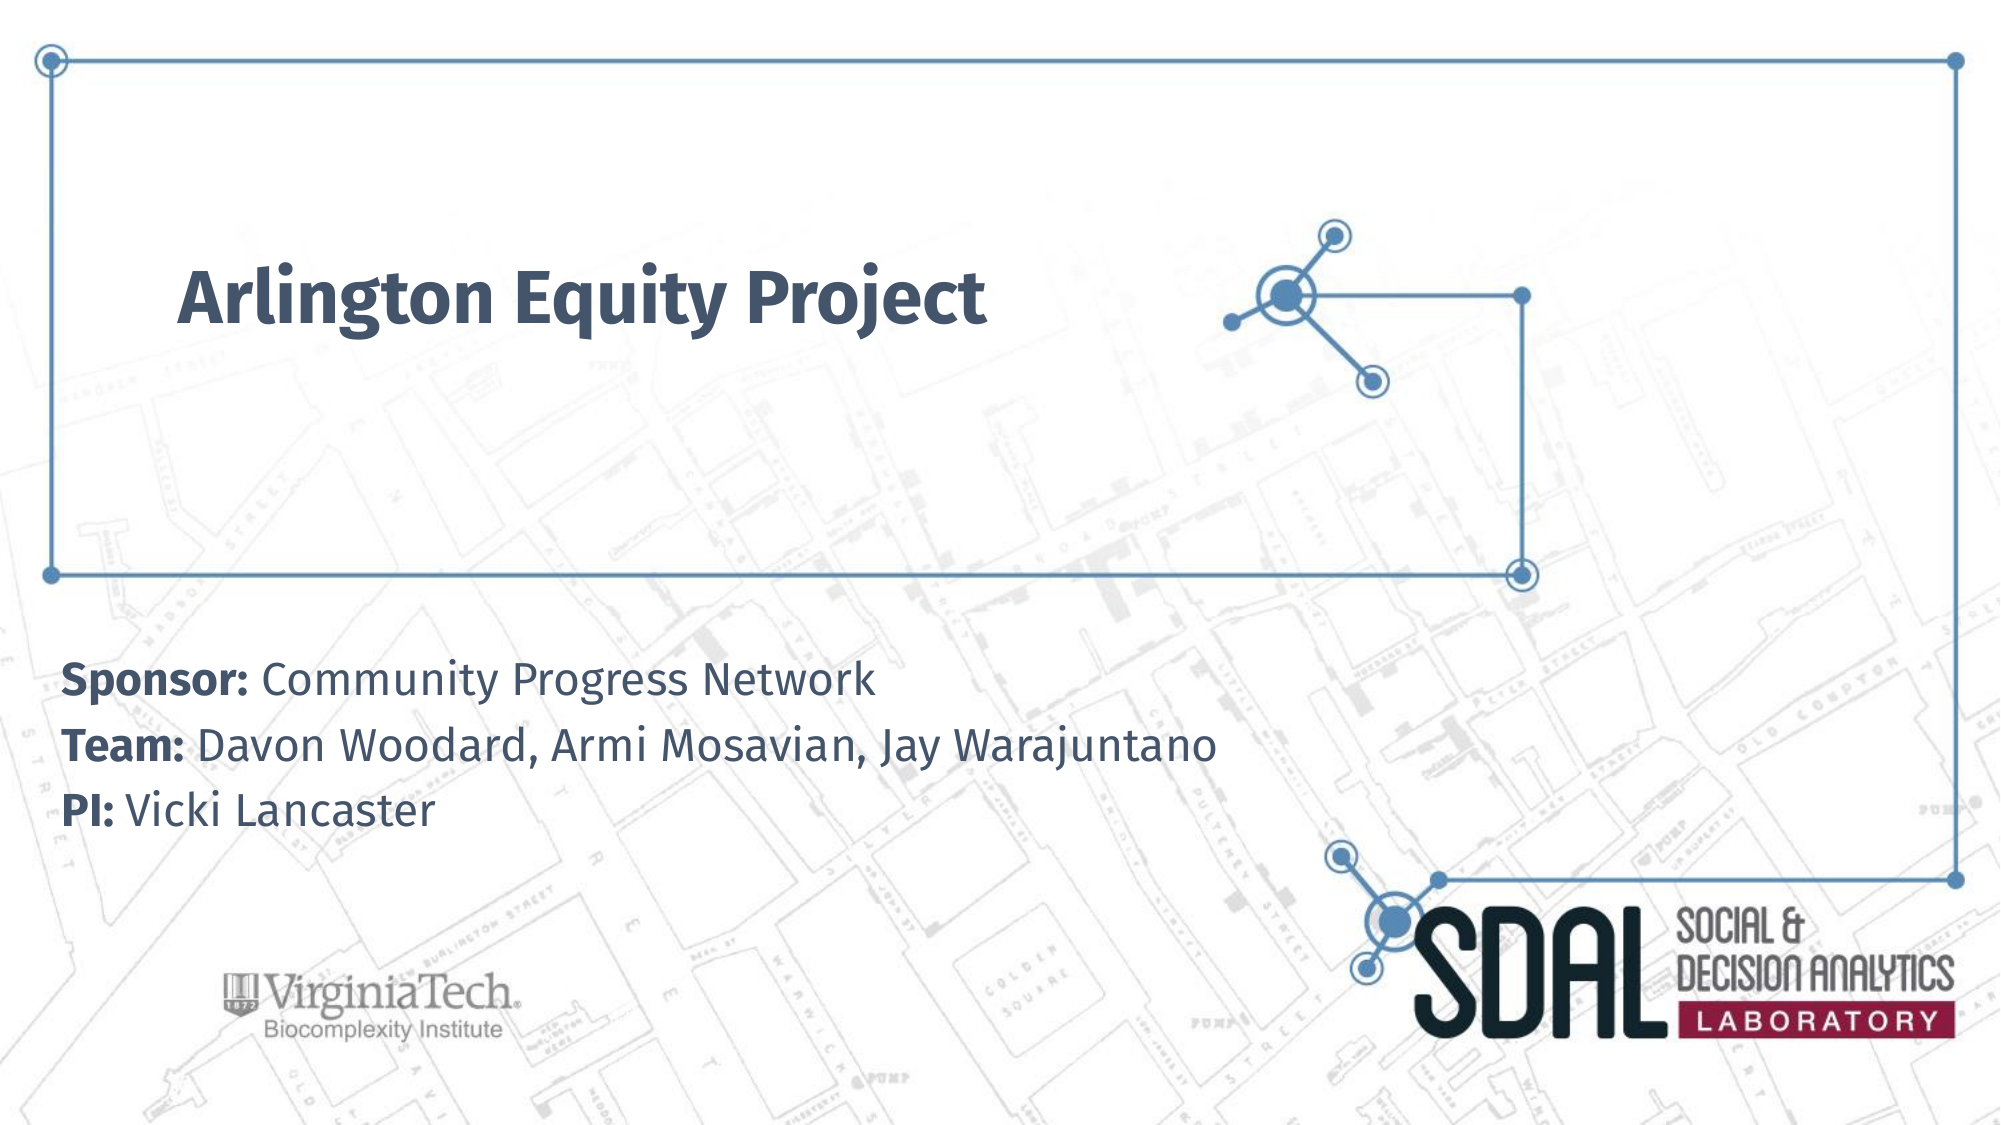

# Arlington Equity Project

Sponsor: Community Progress Network
Team: Davon Woodard, Armi Mosavian, Jay Warajuntano
PI: Vicki Lancaster